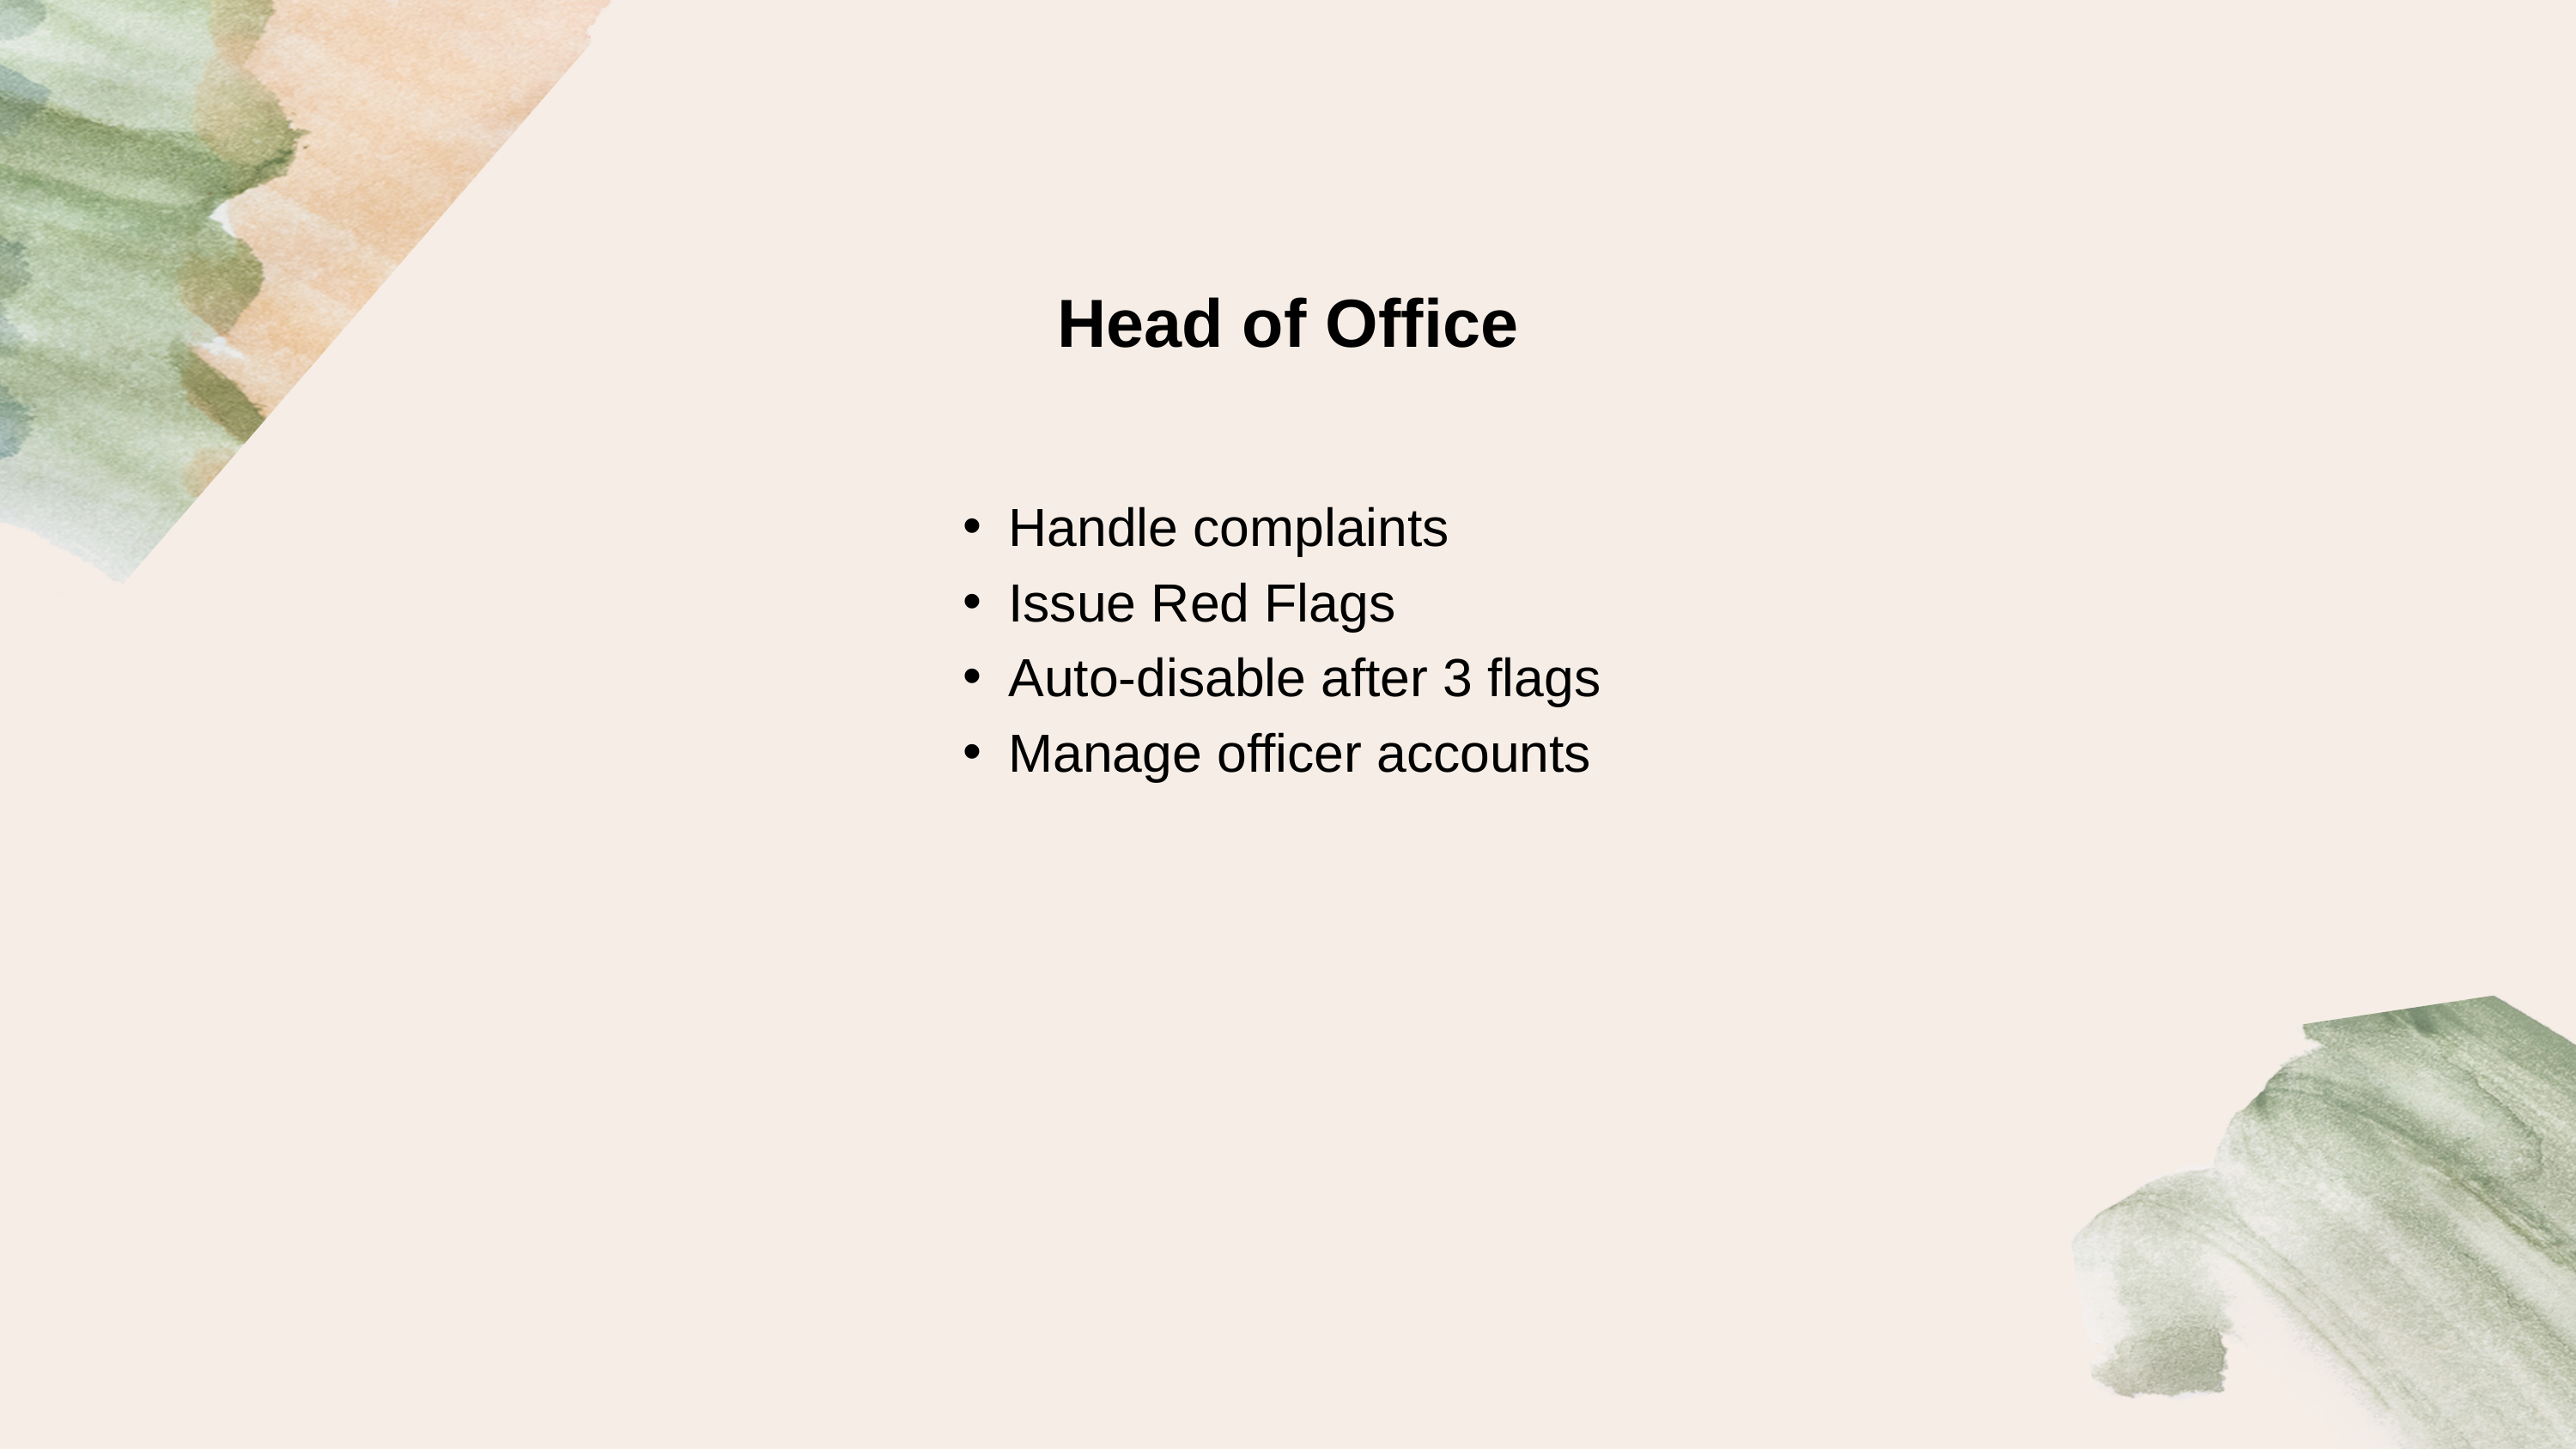

Head of Office
Handle complaints
Issue Red Flags
Auto-disable after 3 flags
Manage officer accounts